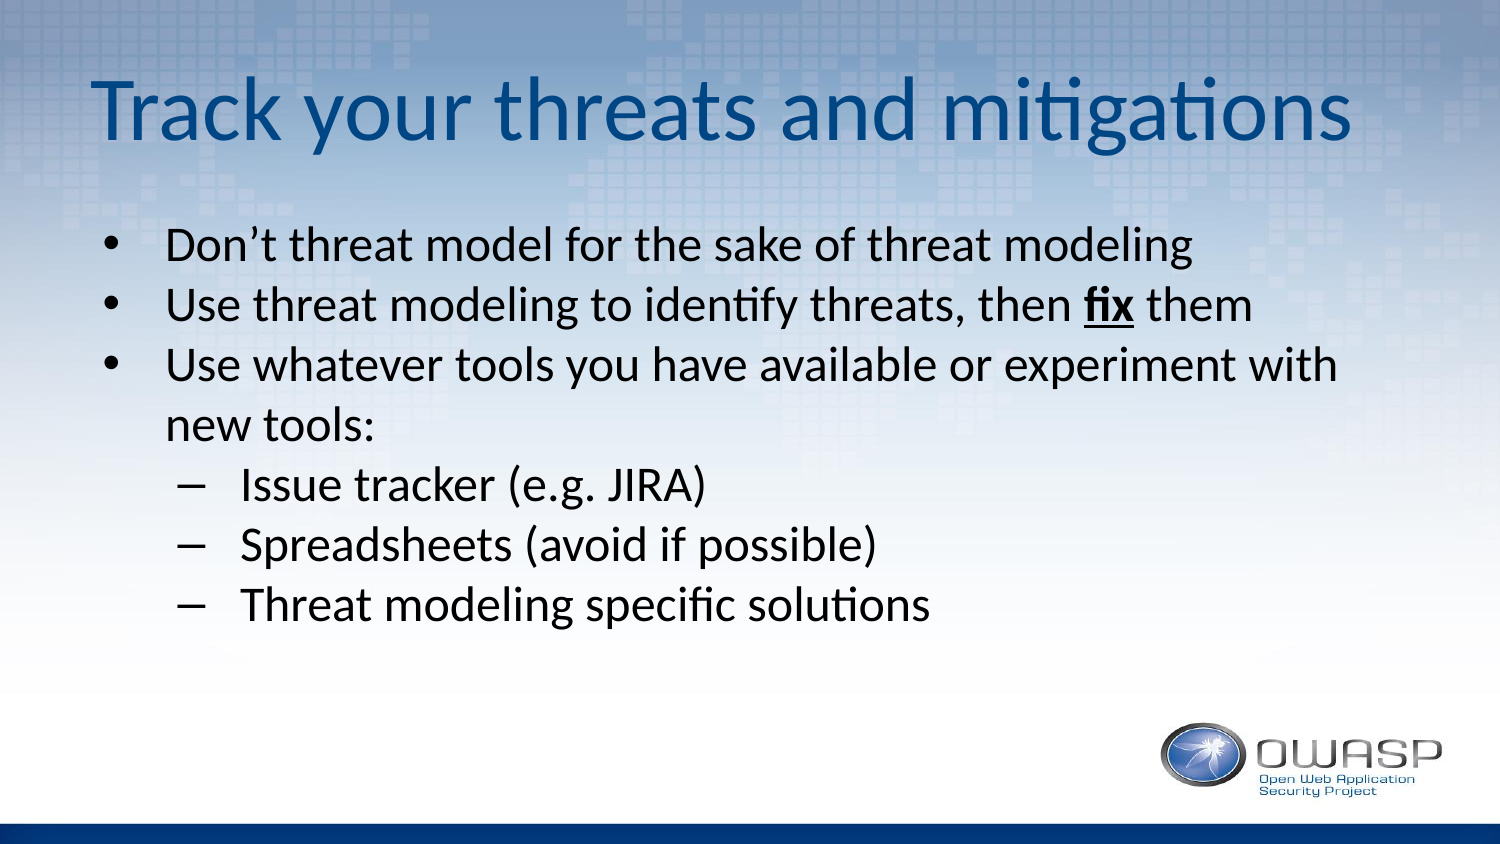

# Track your threats and mitigations
Don’t threat model for the sake of threat modeling
Use threat modeling to identify threats, then fix them
Use whatever tools you have available or experiment with new tools:
Issue tracker (e.g. JIRA)
Spreadsheets (avoid if possible)
Threat modeling specific solutions